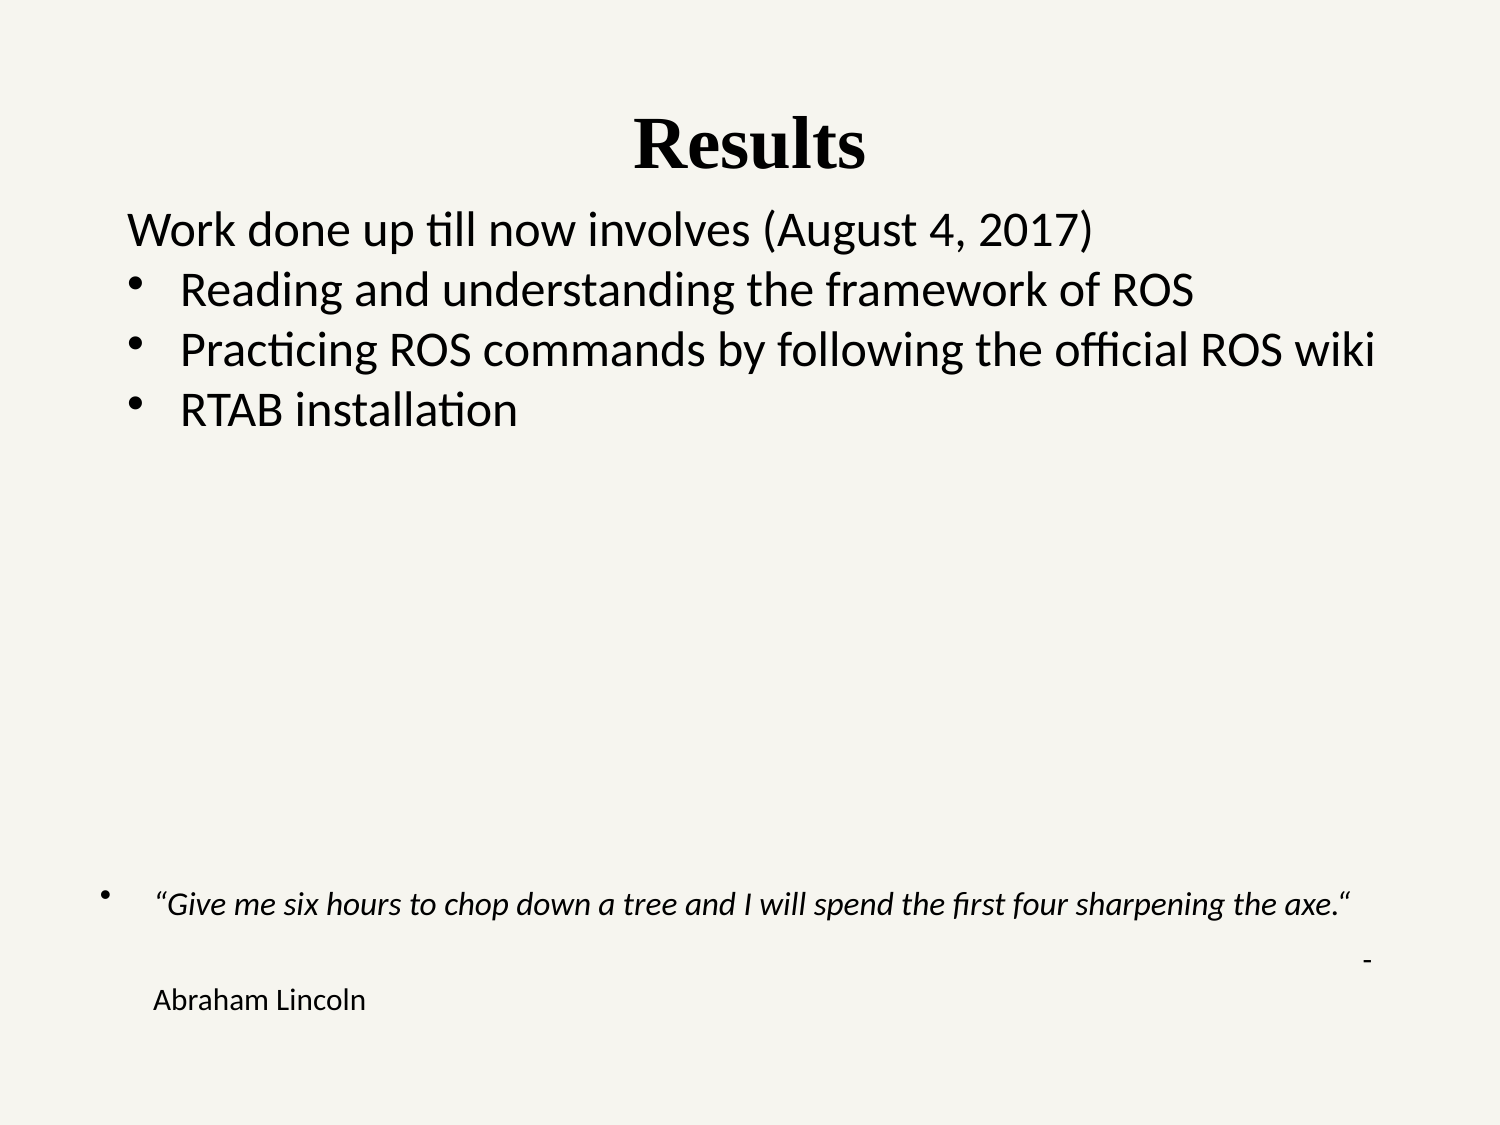

Results
Work done up till now involves (August 4, 2017)
Reading and understanding the framework of ROS
Practicing ROS commands by following the official ROS wiki
RTAB installation

“Give me six hours to chop down a tree and I will spend the first four sharpening the axe.“                                                                                                                           - Abraham Lincoln